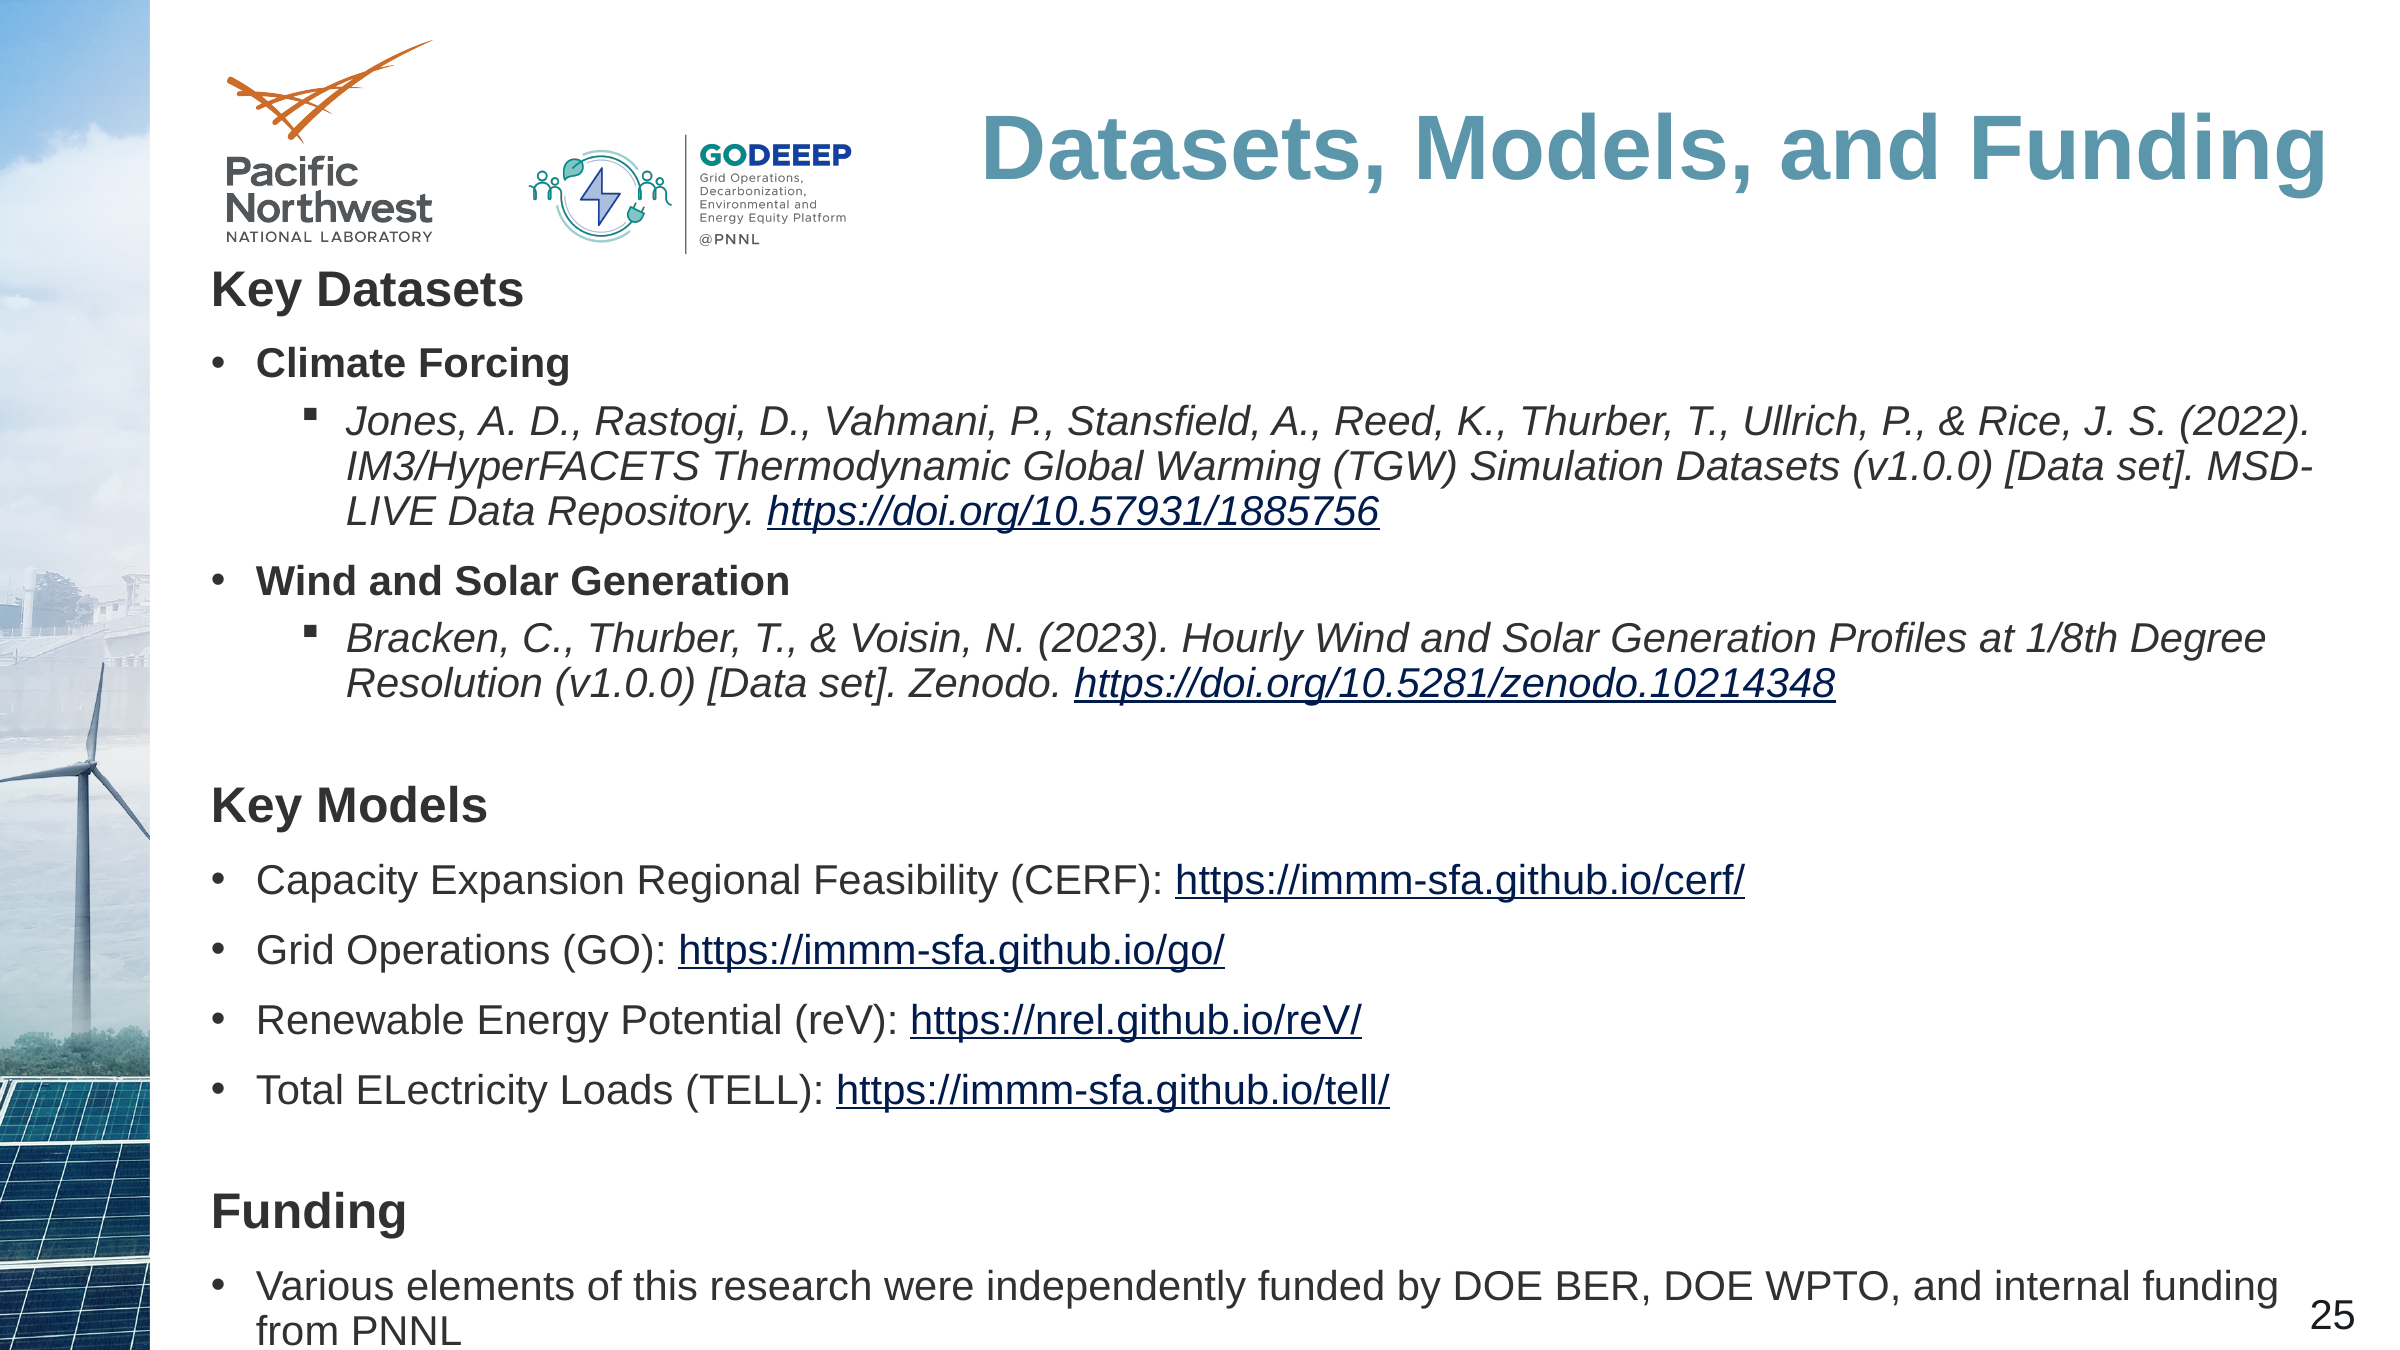

# Datasets, Models, and Funding
Key Datasets
Climate Forcing
Jones, A. D., Rastogi, D., Vahmani, P., Stansfield, A., Reed, K., Thurber, T., Ullrich, P., & Rice, J. S. (2022). IM3/HyperFACETS Thermodynamic Global Warming (TGW) Simulation Datasets (v1.0.0) [Data set]. MSD-LIVE Data Repository. https://doi.org/10.57931/1885756
Wind and Solar Generation
Bracken, C., Thurber, T., & Voisin, N. (2023). Hourly Wind and Solar Generation Profiles at 1/8th Degree Resolution (v1.0.0) [Data set]. Zenodo. https://doi.org/10.5281/zenodo.10214348

Key Models
Capacity Expansion Regional Feasibility (CERF): https://immm-sfa.github.io/cerf/
Grid Operations (GO): https://immm-sfa.github.io/go/
Renewable Energy Potential (reV): https://nrel.github.io/reV/
Total ELectricity Loads (TELL): https://immm-sfa.github.io/tell/

Funding
Various elements of this research were independently funded by DOE BER, DOE WPTO, and internal funding from PNNL
25